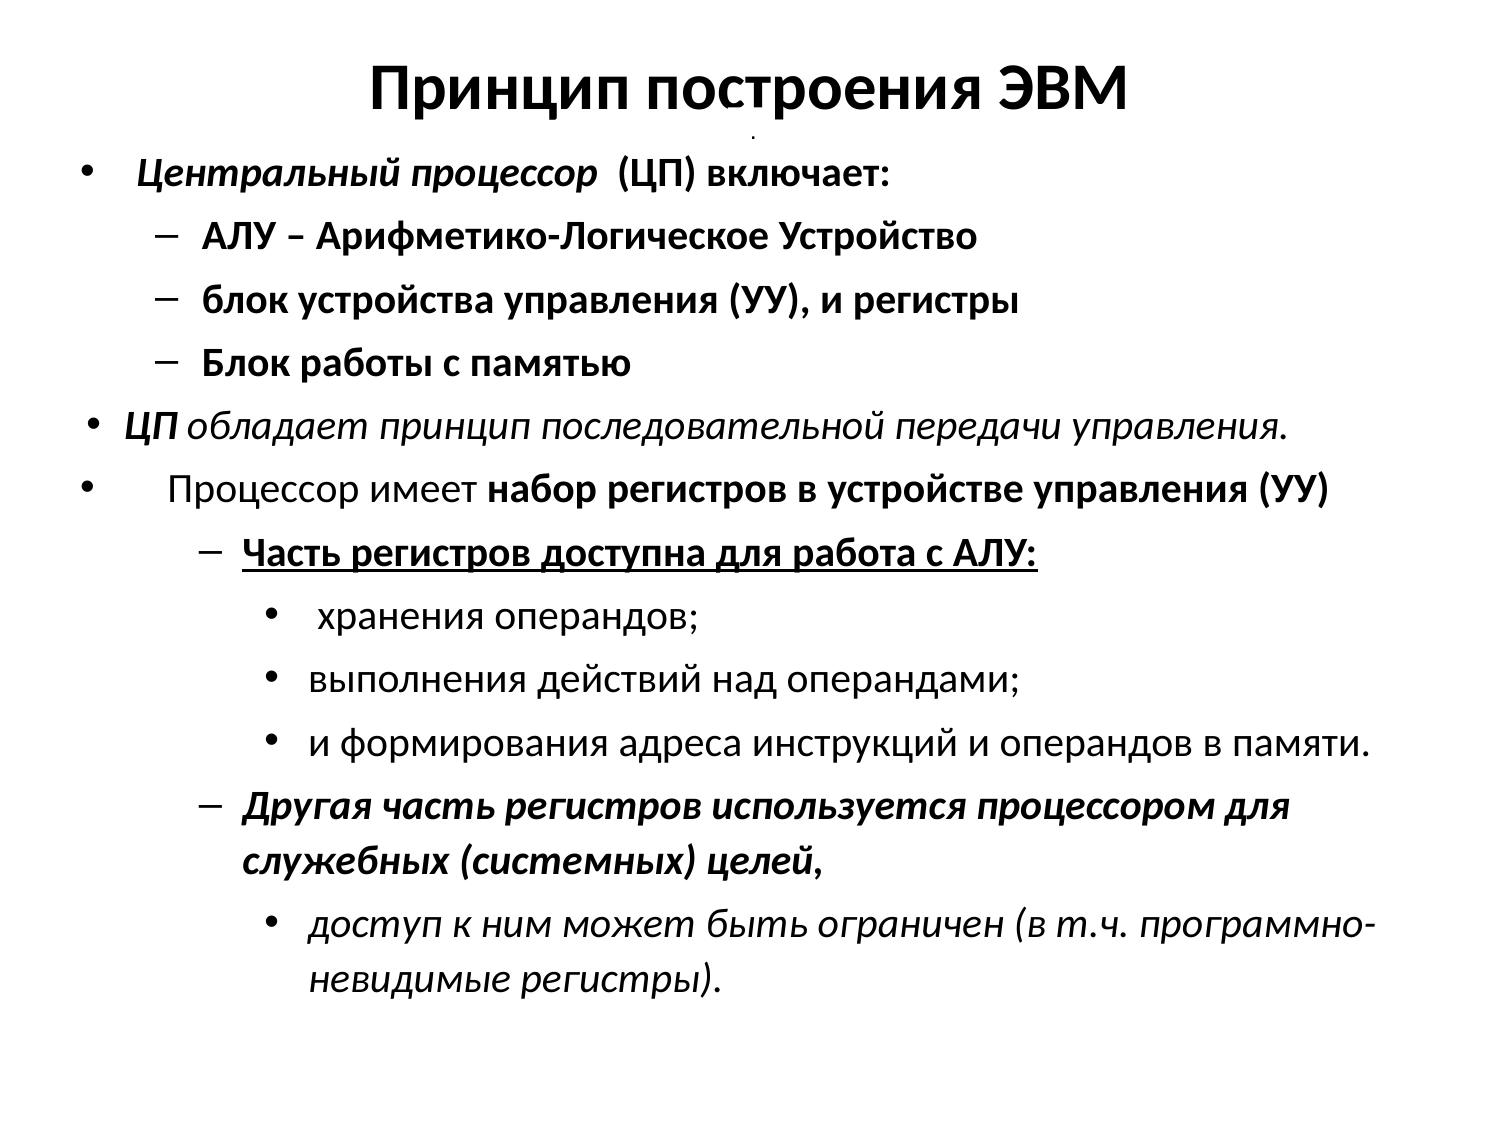

# Принцип построения ЭВМ
 .
Центральный процессор  (ЦП) включает:
АЛУ – Арифметико-Логическое Устройство
блок устройства управления (УУ), и регистры
Блок работы с памятью
ЦП обладает принцип последовательной передачи управления.
Процессор имеет набор регистров в устройстве управления (УУ)
Часть регистров доступна для работа с АЛУ:
 хранения операндов;
выполнения действий над операндами;
и формирования адреса инструкций и операндов в памяти.
Другая часть регистров используется процессором для служебных (системных) целей,
доступ к ним может быть ограничен (в т.ч. программно-невидимые регистры).